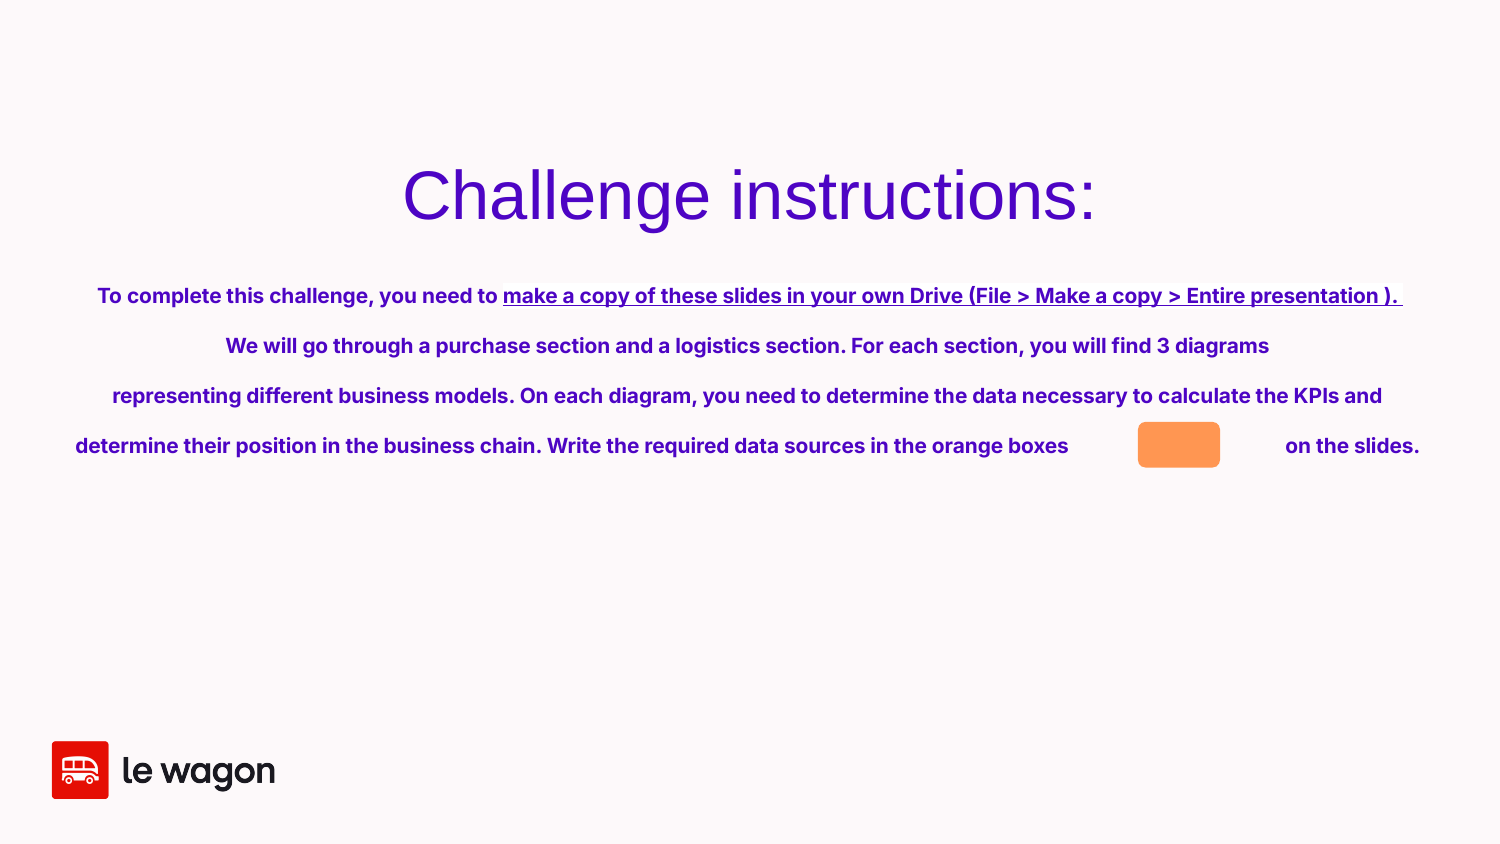

# Challenge instructions:

To complete this challenge, you need to make a copy of these slides in your own Drive (File > Make a copy > Entire presentation ).

We will go through a purchase section and a logistics section. For each section, you will find 3 diagrams

representing different business models. On each diagram, you need to determine the data necessary to calculate the KPIs and

determine their position in the business chain. Write the required data sources in the orange boxes 		  on the slides.